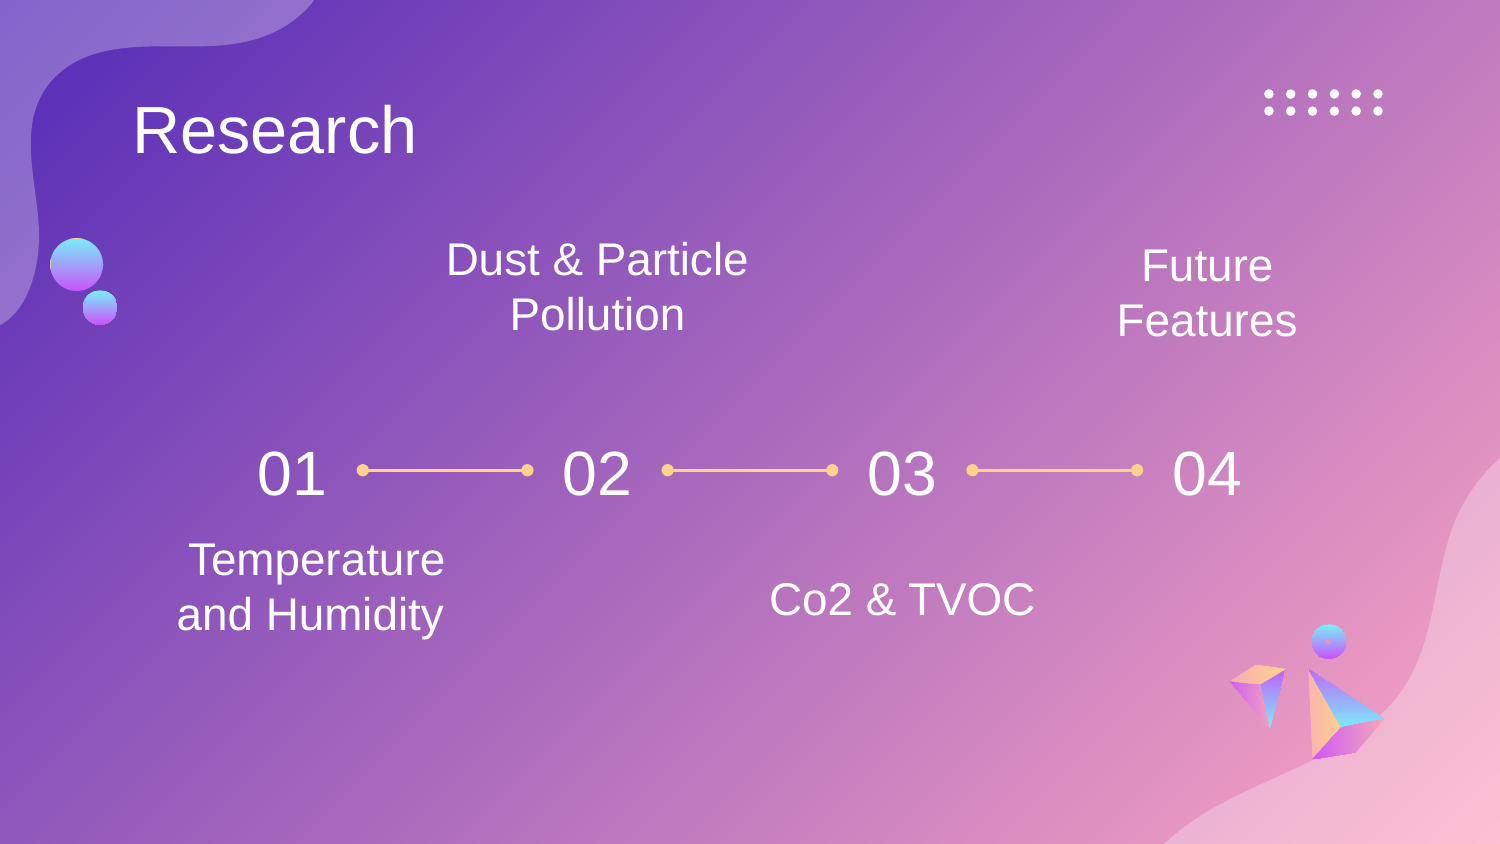

# Research

Dust & Particle Pollution
Future Features

01
02
03
04
 Temperature and Humidity
Co2 & TVOC